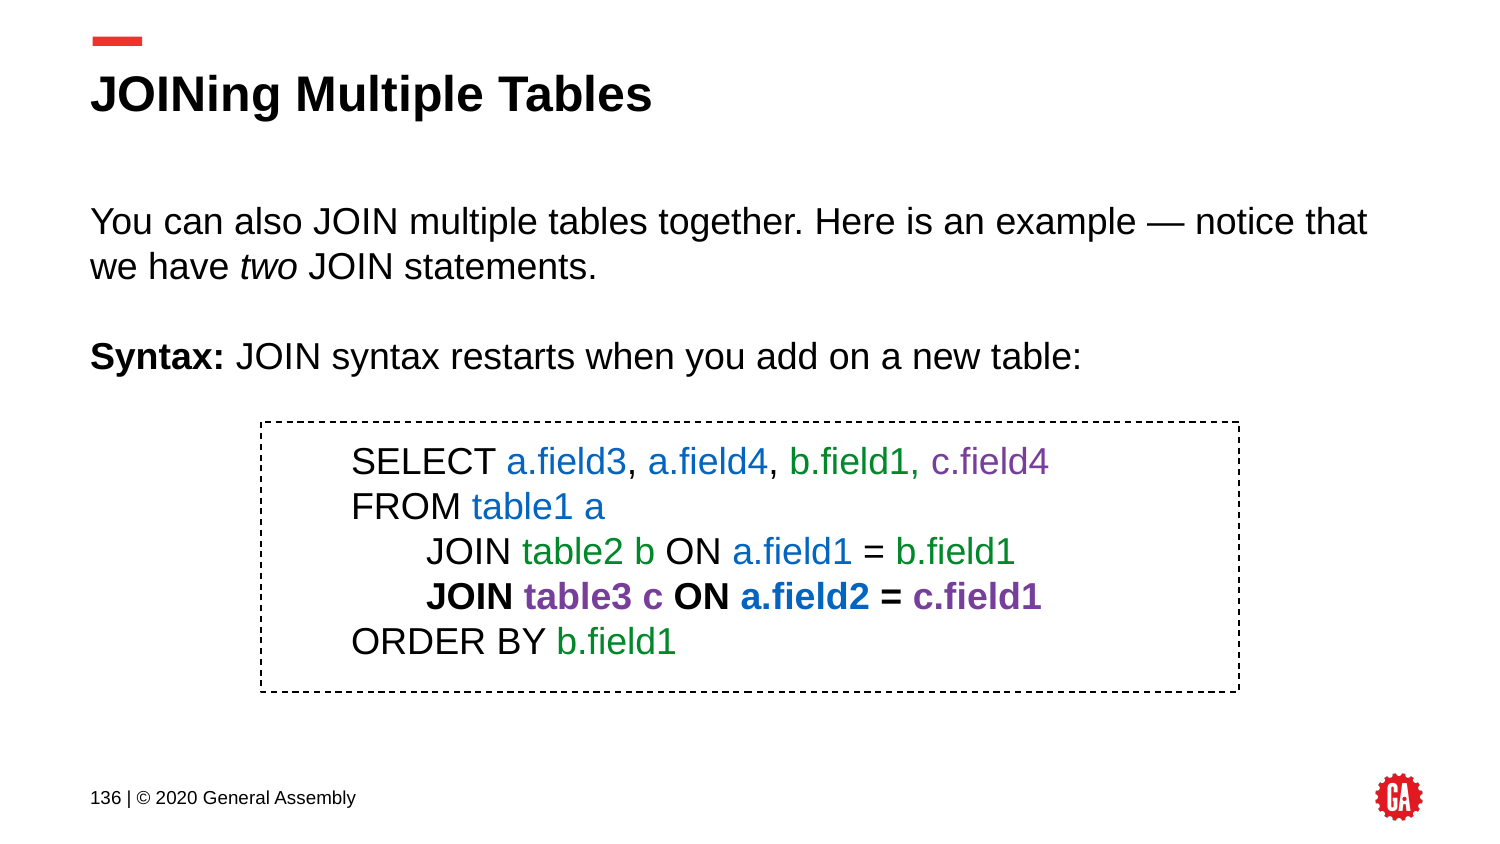

# JOINing Multiple Tables
You can also JOIN multiple tables together. Here is an example — notice that we have two JOIN statements.

Syntax: JOIN syntax restarts when you add on a new table:

SELECT a.field3, a.field4, b.field1, c.field4
FROM table1 a
JOIN table2 b ON a.field1 = b.field1
JOIN table3 c ON a.field2 = c.field1
ORDER BY b.field1

136 | © 2020 General Assembly